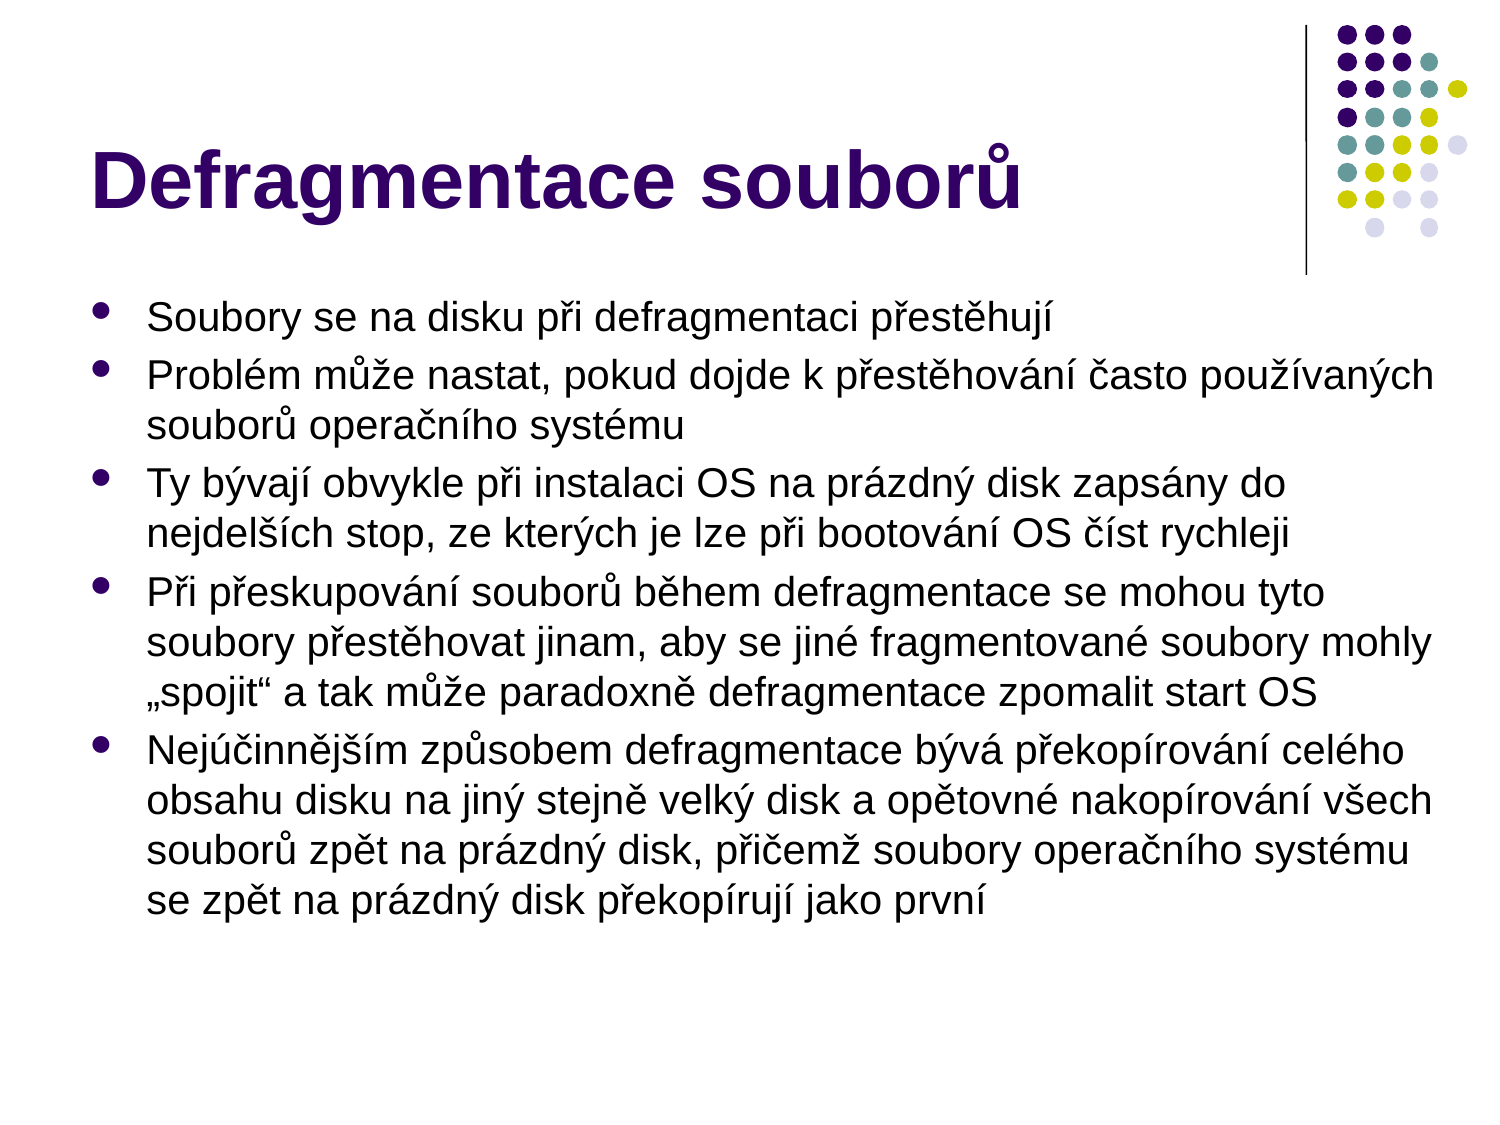

# Defragmentace souborů
Soubory se na disku při defragmentaci přestěhují
Problém může nastat, pokud dojde k přestěhování často používaných souborů operačního systému
Ty bývají obvykle při instalaci OS na prázdný disk zapsány do nejdelších stop, ze kterých je lze při bootování OS číst rychleji
Při přeskupování souborů během defragmentace se mohou tyto soubory přestěhovat jinam, aby se jiné fragmentované soubory mohly „spojit“ a tak může paradoxně defragmentace zpomalit start OS
Nejúčinnějším způsobem defragmentace bývá překopírování celého obsahu disku na jiný stejně velký disk a opětovné nakopírování všech souborů zpět na prázdný disk, přičemž soubory operačního systému se zpět na prázdný disk překopírují jako první